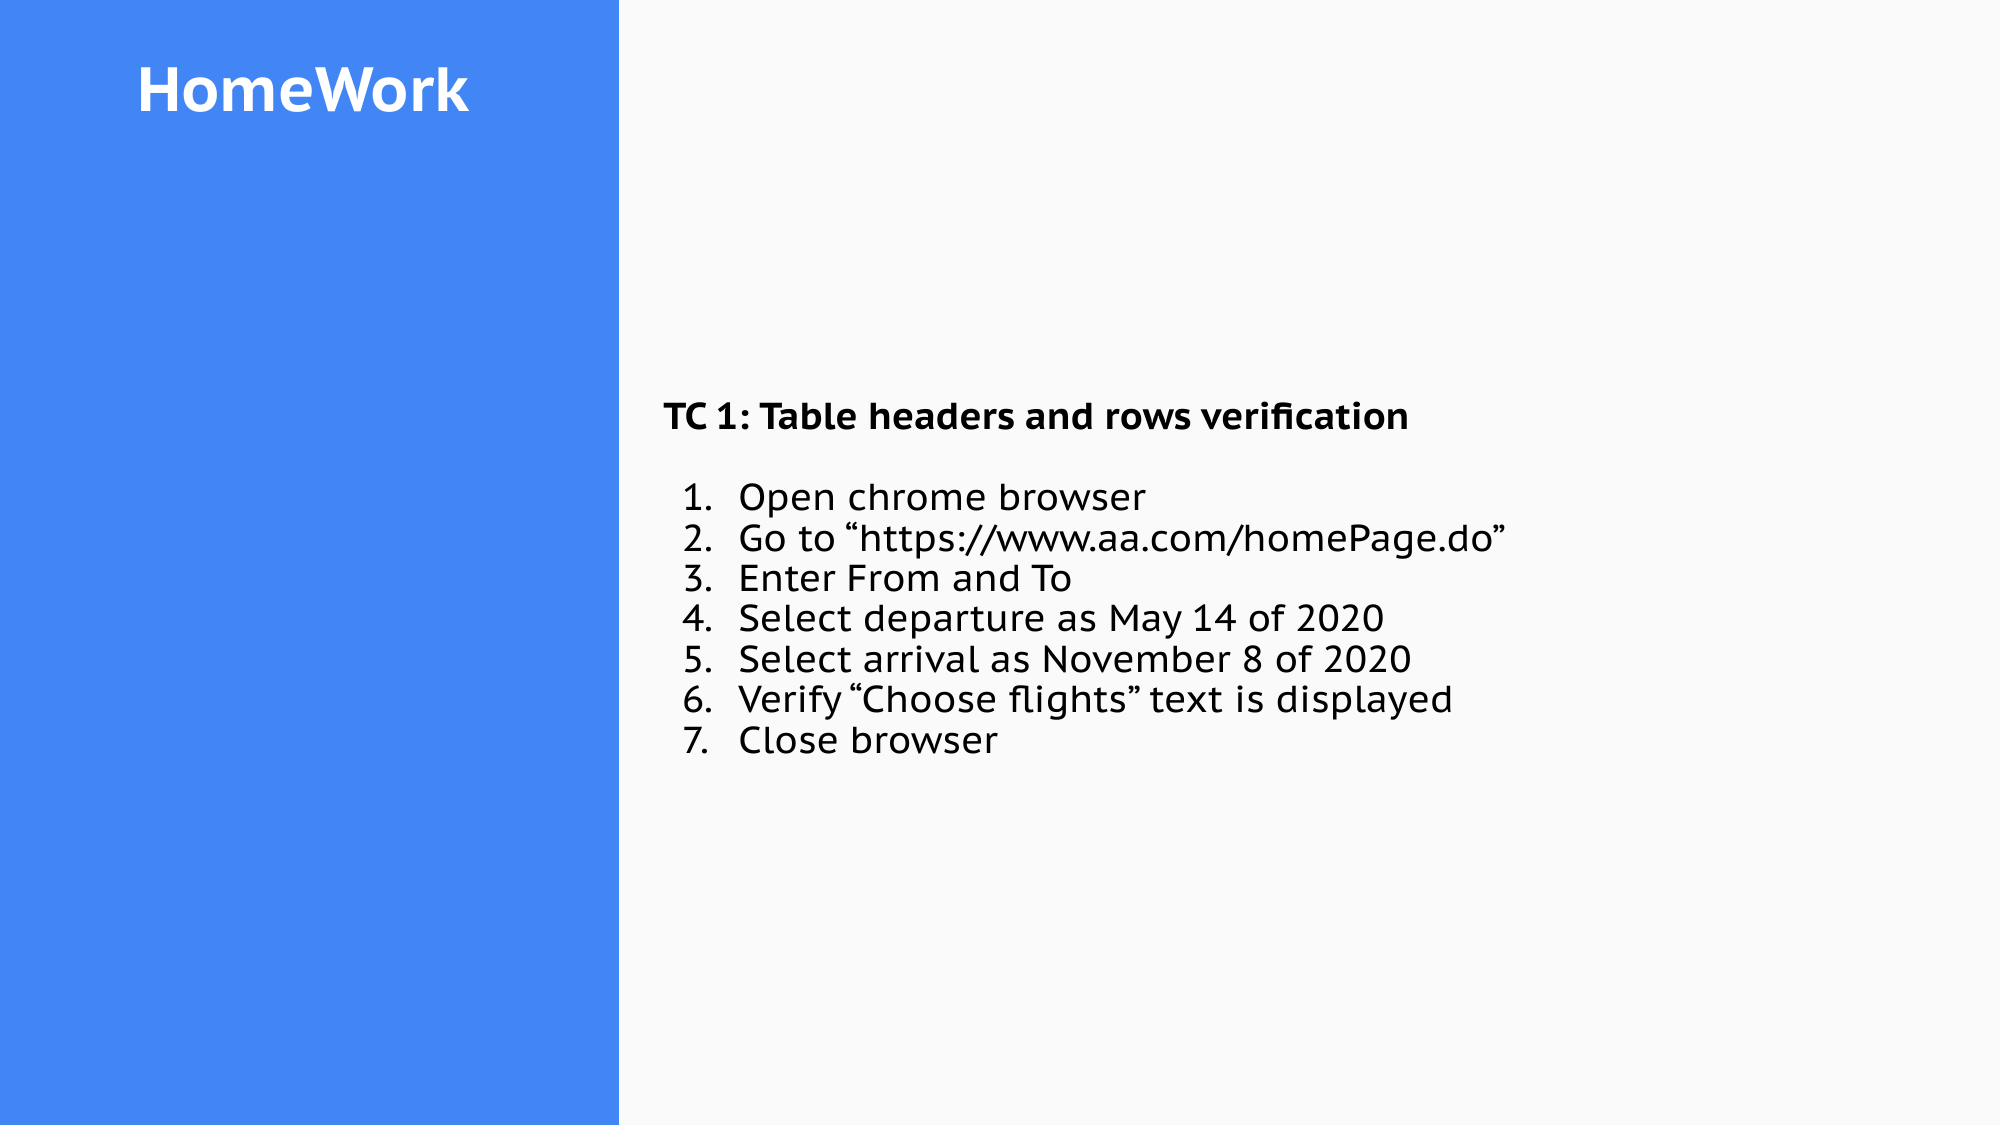

# HomeWork

TC 1: Table headers and rows verification

Open chrome browser
Go to “https://www.aa.com/homePage.do”
Enter From and To
Select departure as May 14 of 2020
Select arrival as November 8 of 2020
Verify “Choose flights” text is displayed
Close browser